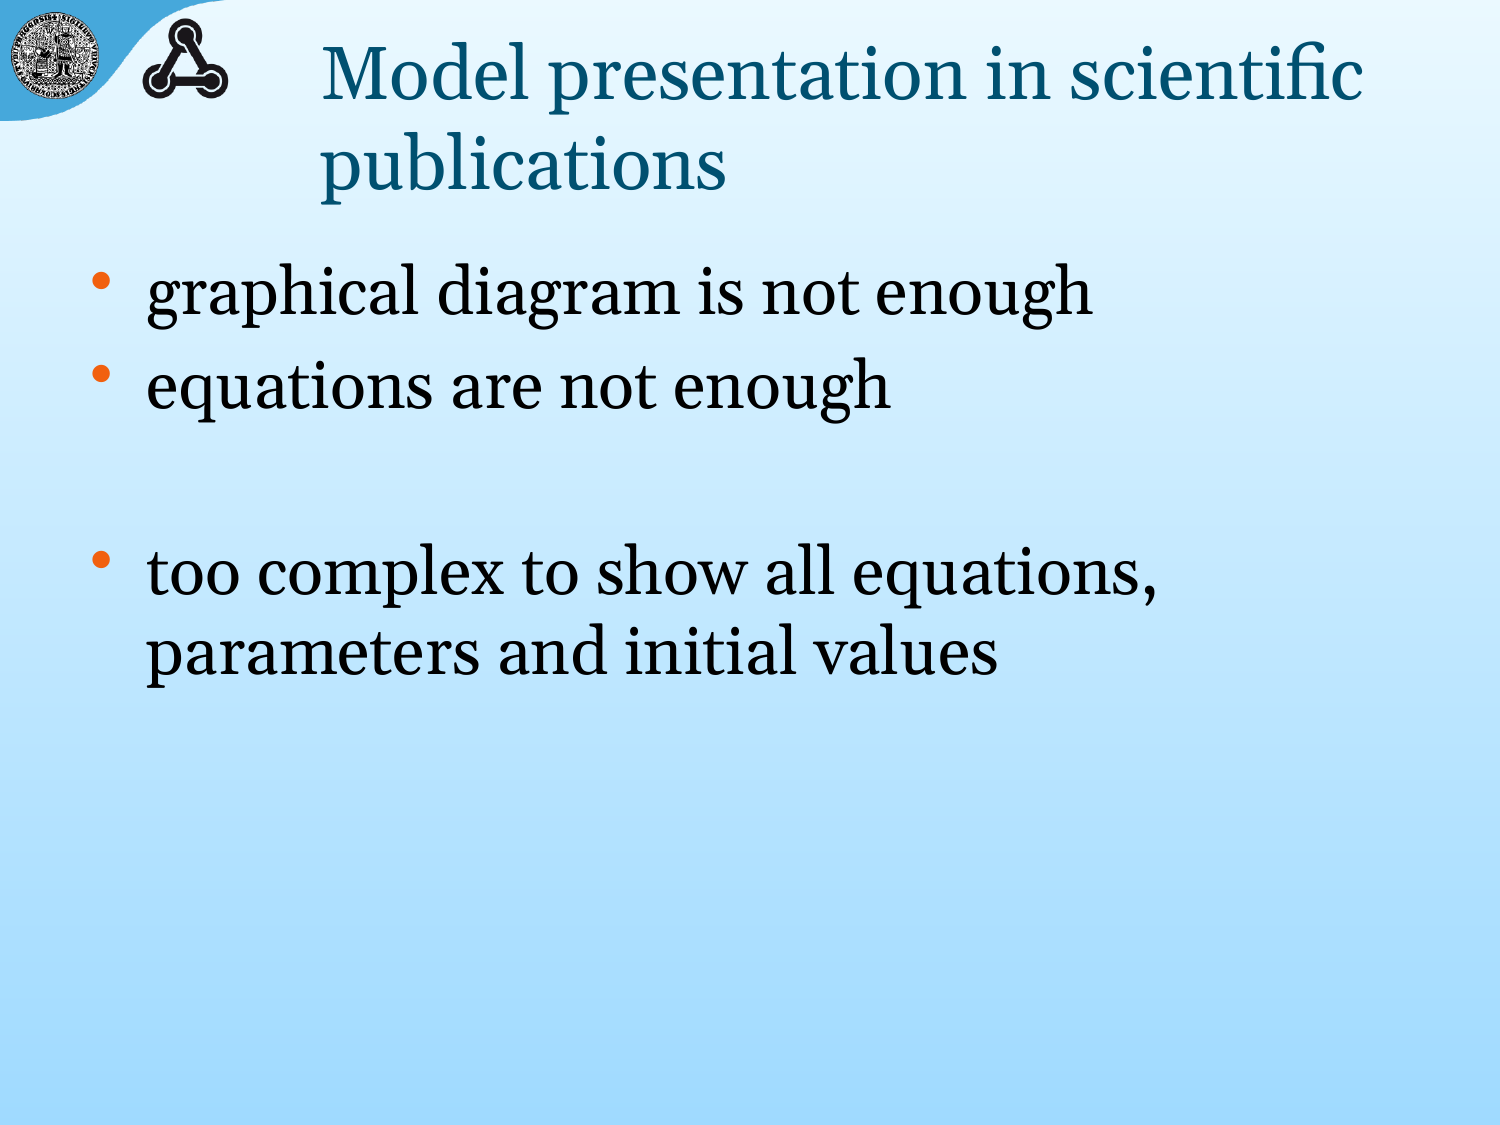

# Model presentation in scientific publications
graphical diagram is not enough
equations are not enough

too complex to show all equations, parameters and initial values